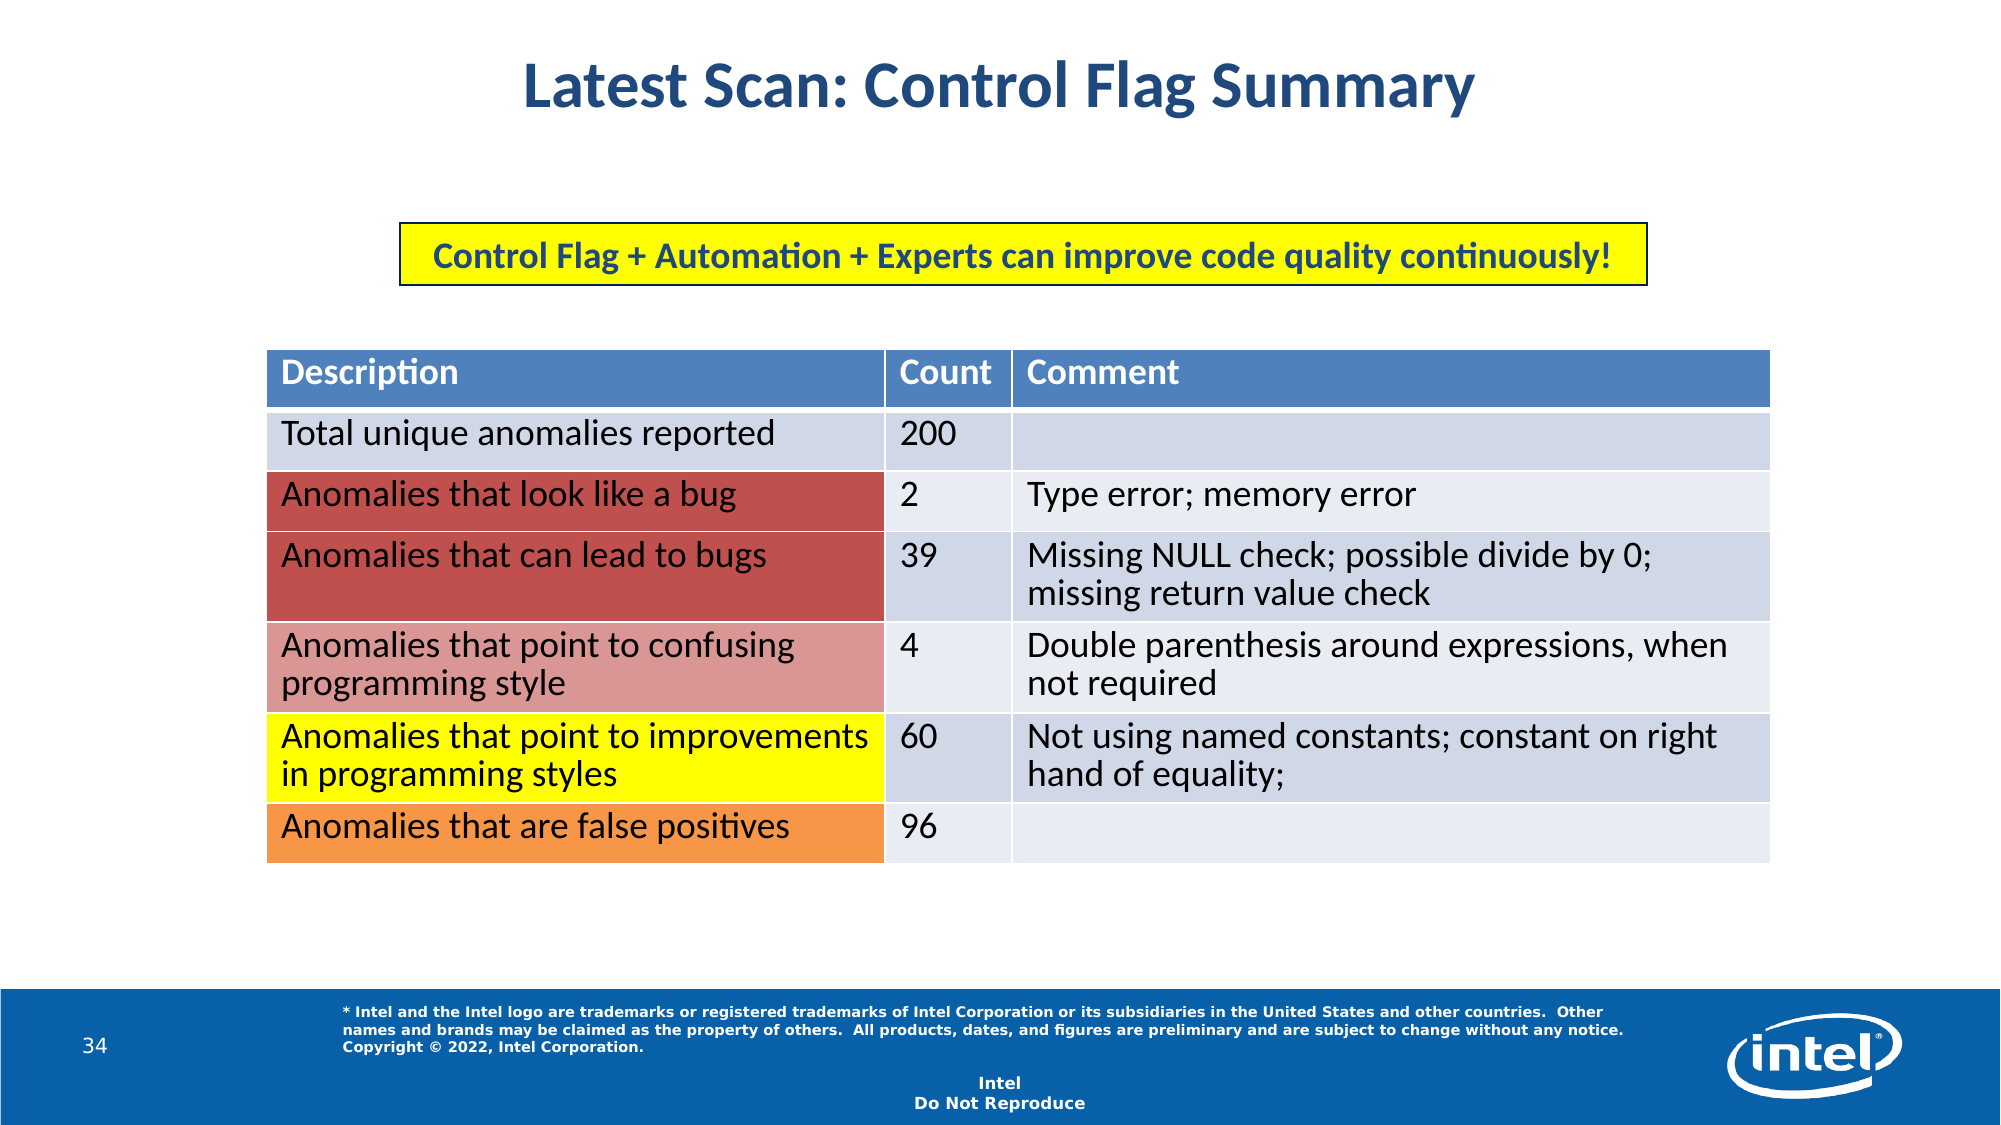

# Latest Scan: Control Flag Summary
Control Flag + Automation + Experts can improve code quality continuously!
| Description | Count | Comment |
| --- | --- | --- |
| Total unique anomalies reported | 200 |  |
| Anomalies that look like a bug | 2 | Type error; memory error |
| Anomalies that can lead to bugs | 39 | Missing NULL check; possible divide by 0; missing return value check |
| Anomalies that point to confusing programming style | 4 | Double parenthesis around expressions, when not required |
| Anomalies that point to improvements in programming styles | 60 | Not using named constants; constant on right hand of equality; |
| Anomalies that are false positives | 96 |  |